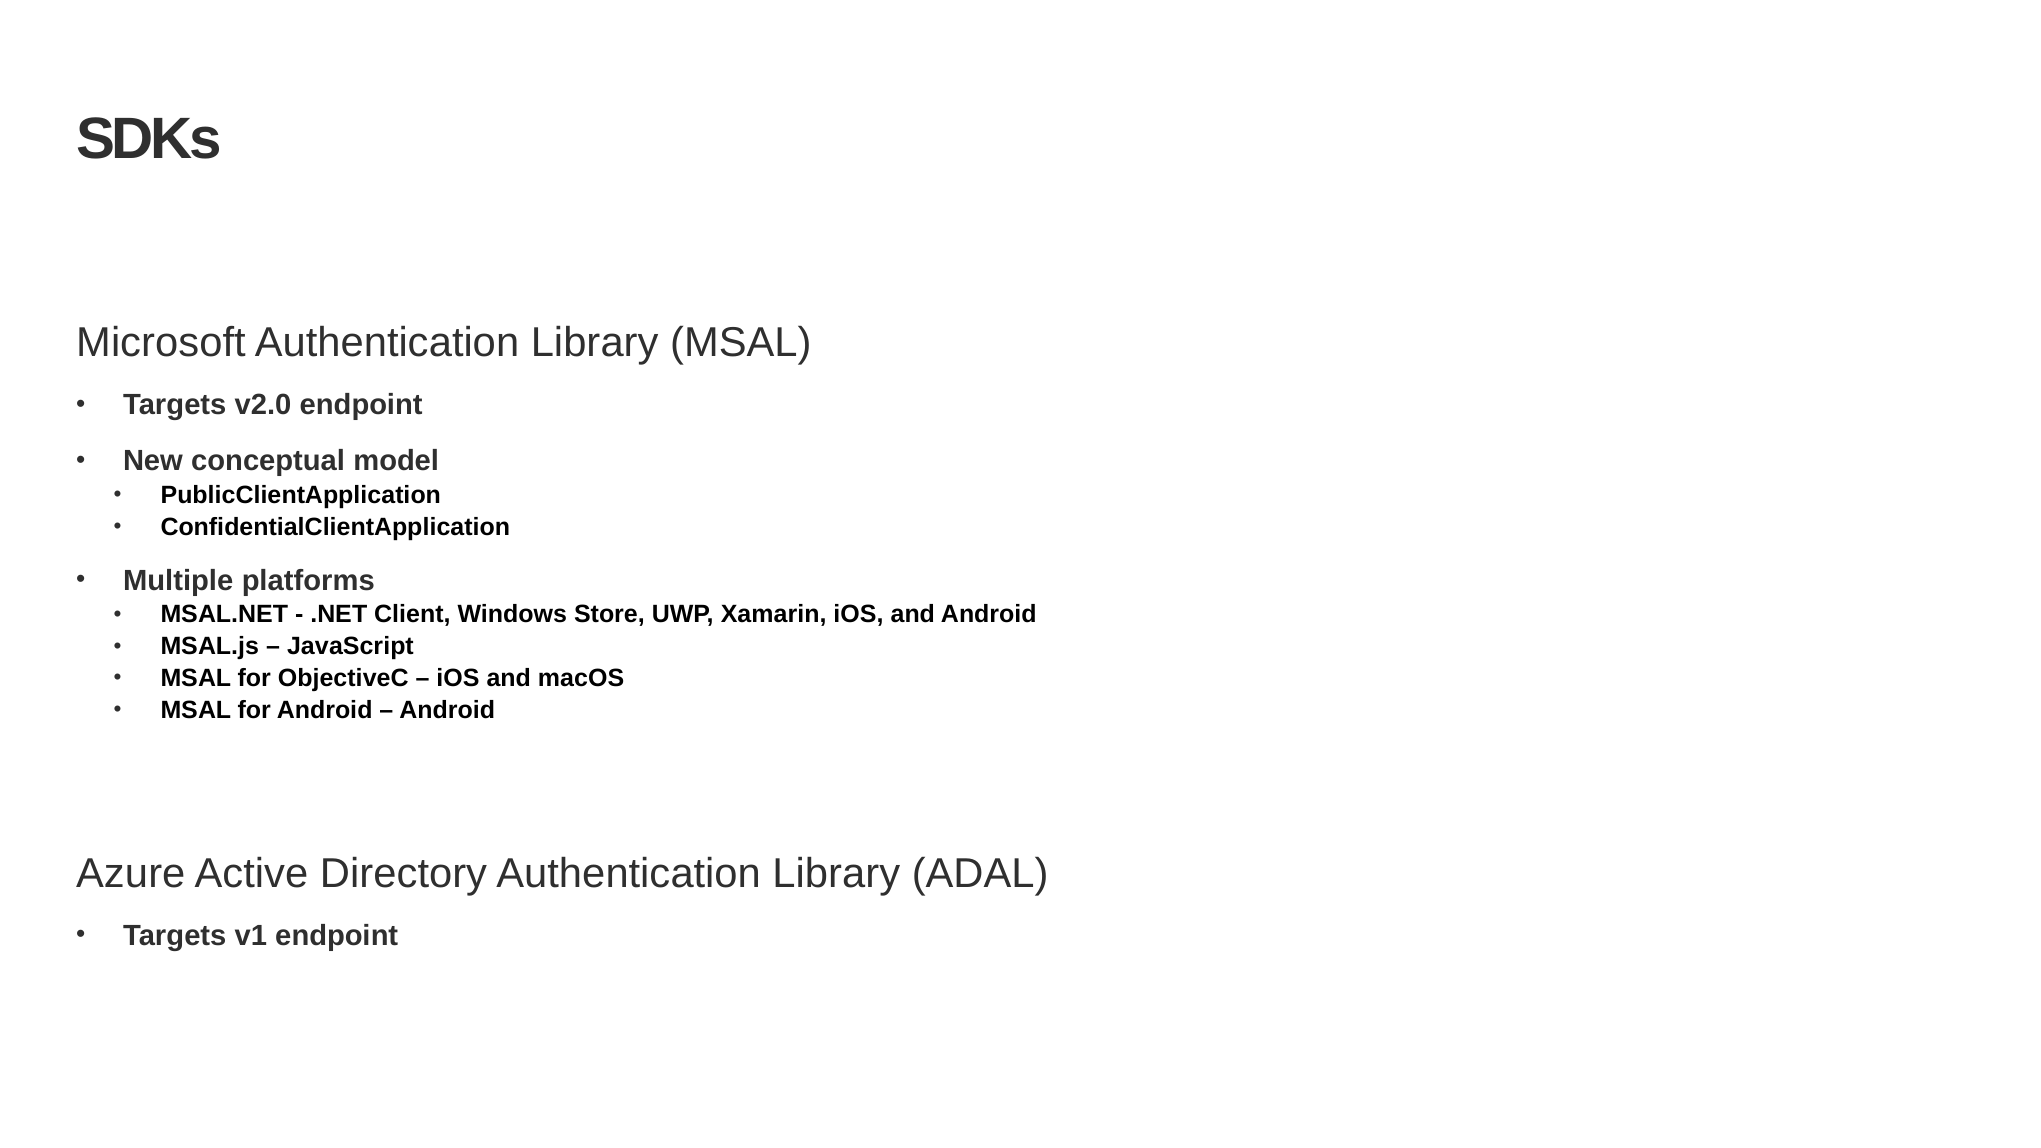

# SDKs
Microsoft Authentication Library (MSAL)
Targets v2.0 endpoint
New conceptual model
PublicClientApplication
ConfidentialClientApplication
Multiple platforms
MSAL.NET - .NET Client, Windows Store, UWP, Xamarin, iOS, and Android
MSAL.js – JavaScript
MSAL for ObjectiveC – iOS and macOS
MSAL for Android – Android

Azure Active Directory Authentication Library (ADAL)
Targets v1 endpoint